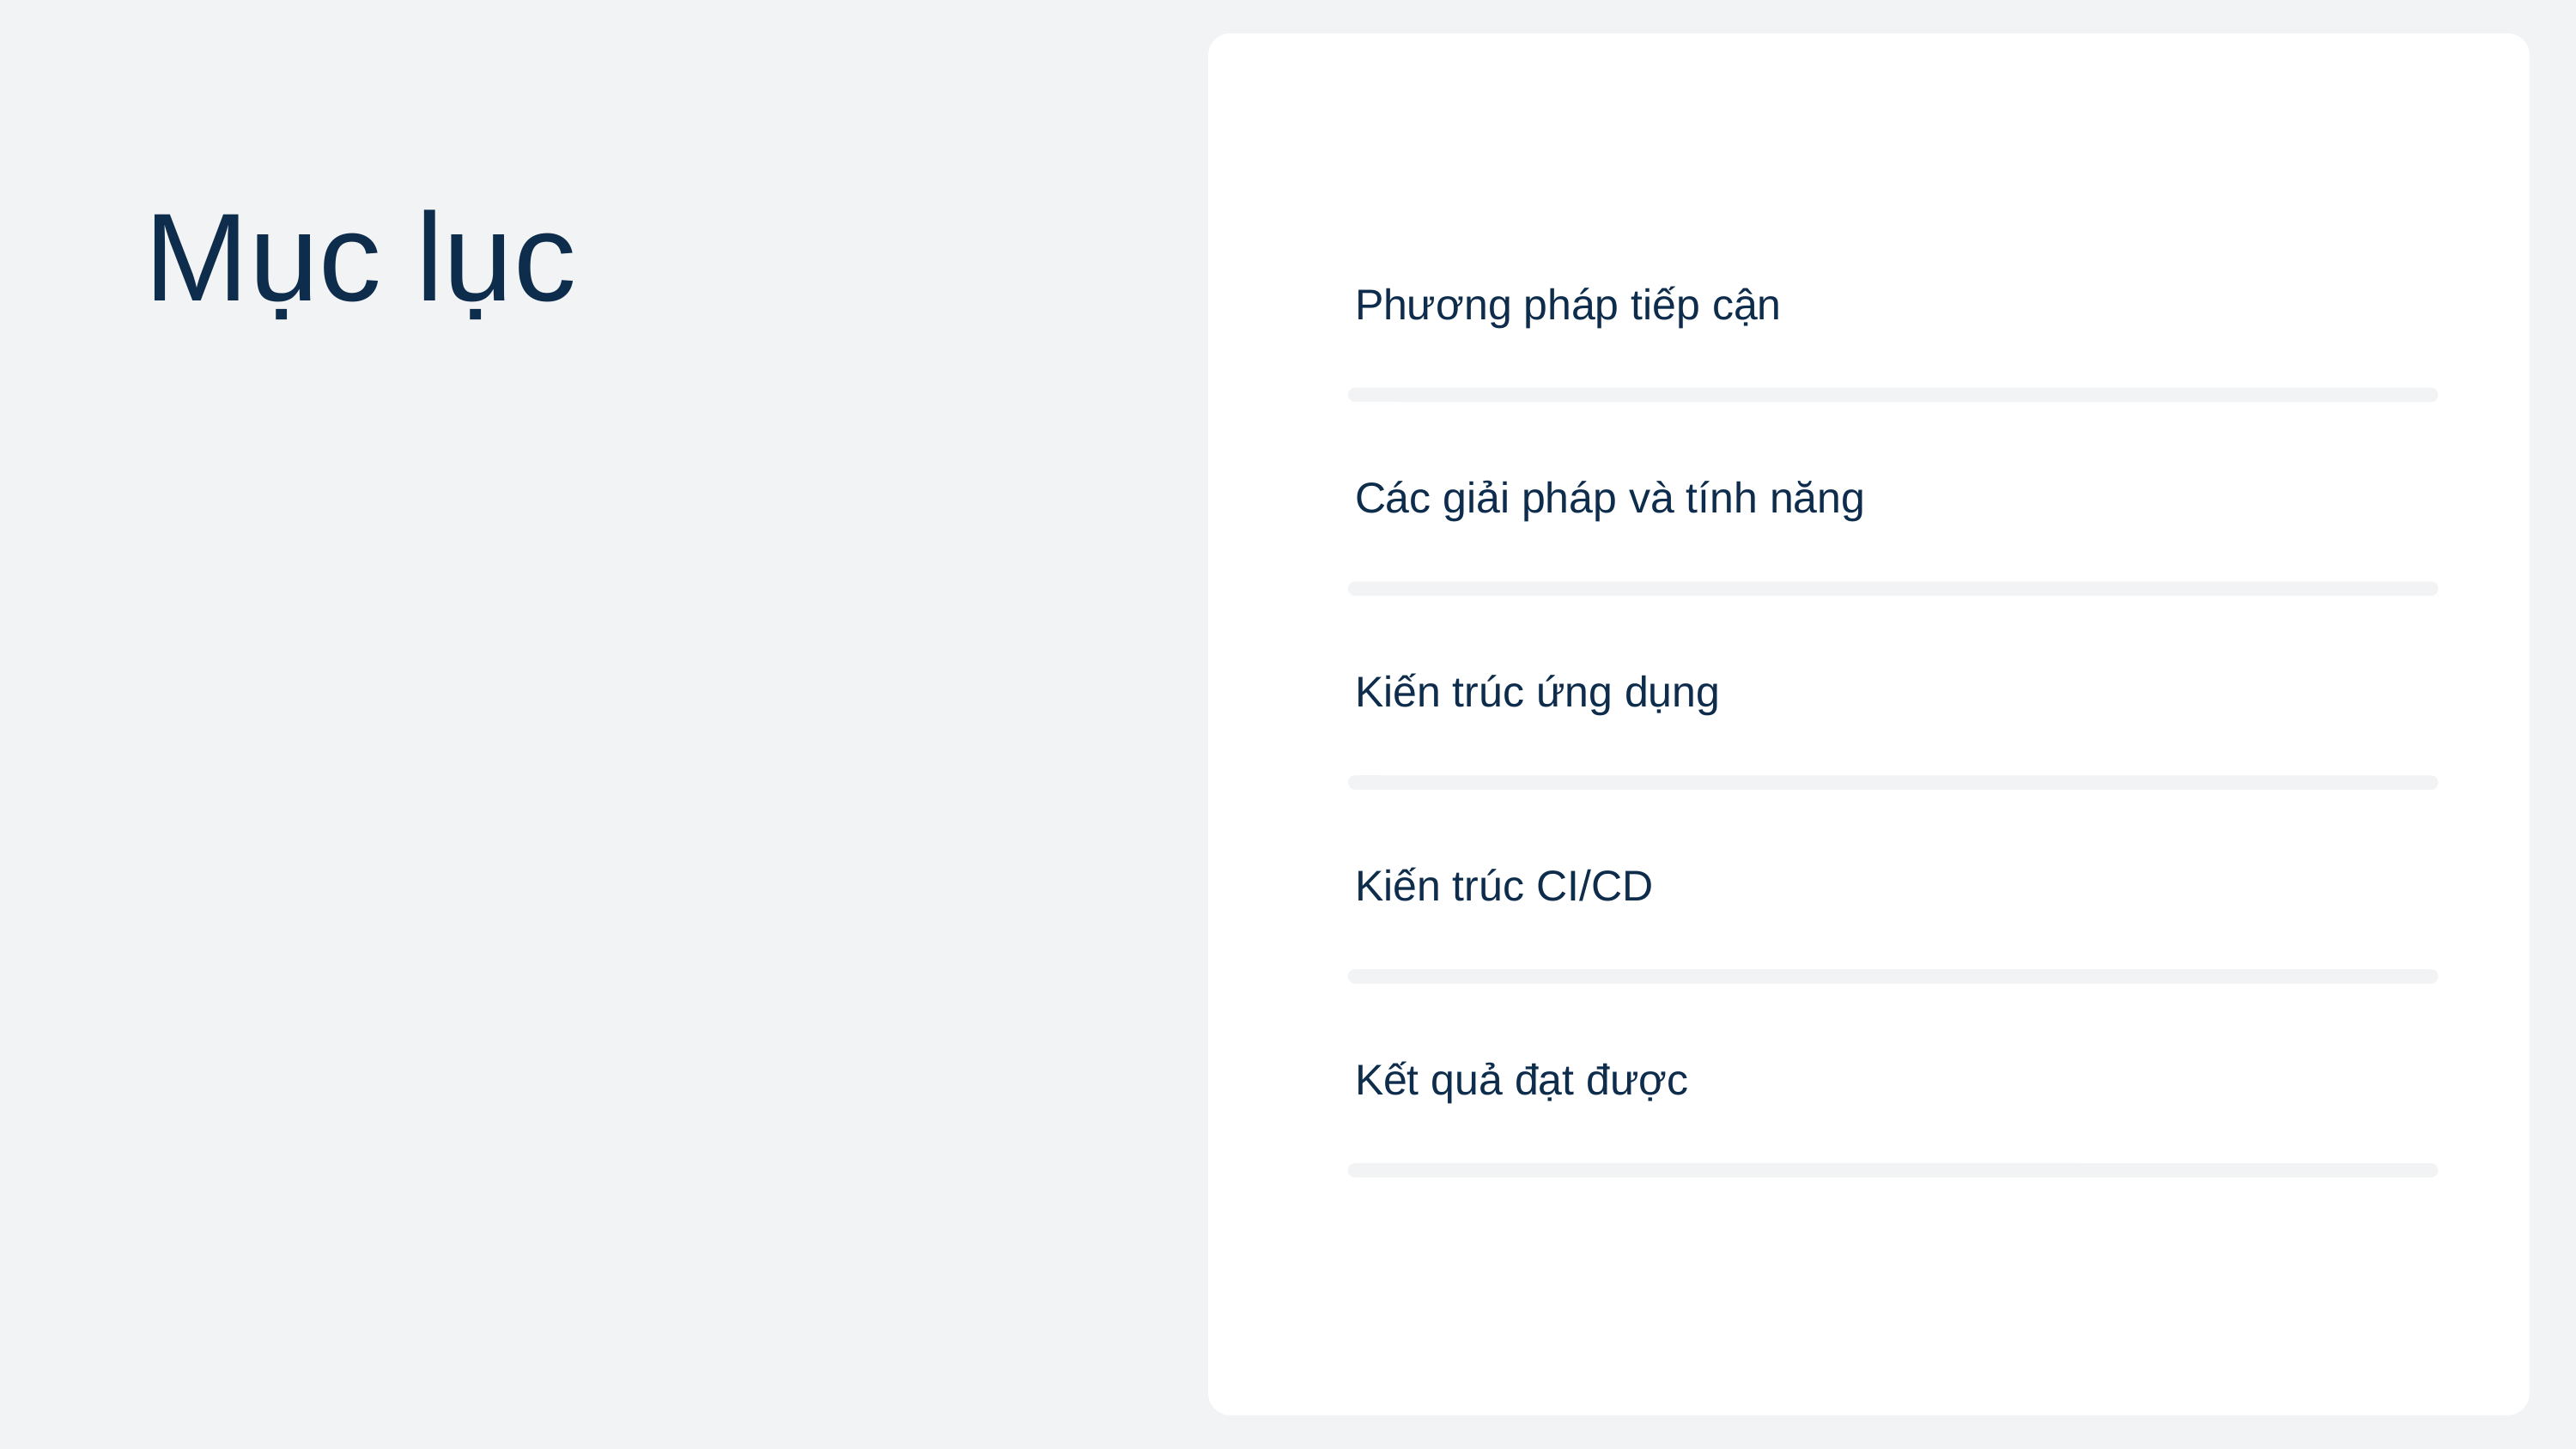

Mục lục

Phương pháp tiếp cận

Các giải pháp và tính năng

Kiến trúc ứng dụng

Kiến trúc CI/CD

Kết quả đạt được